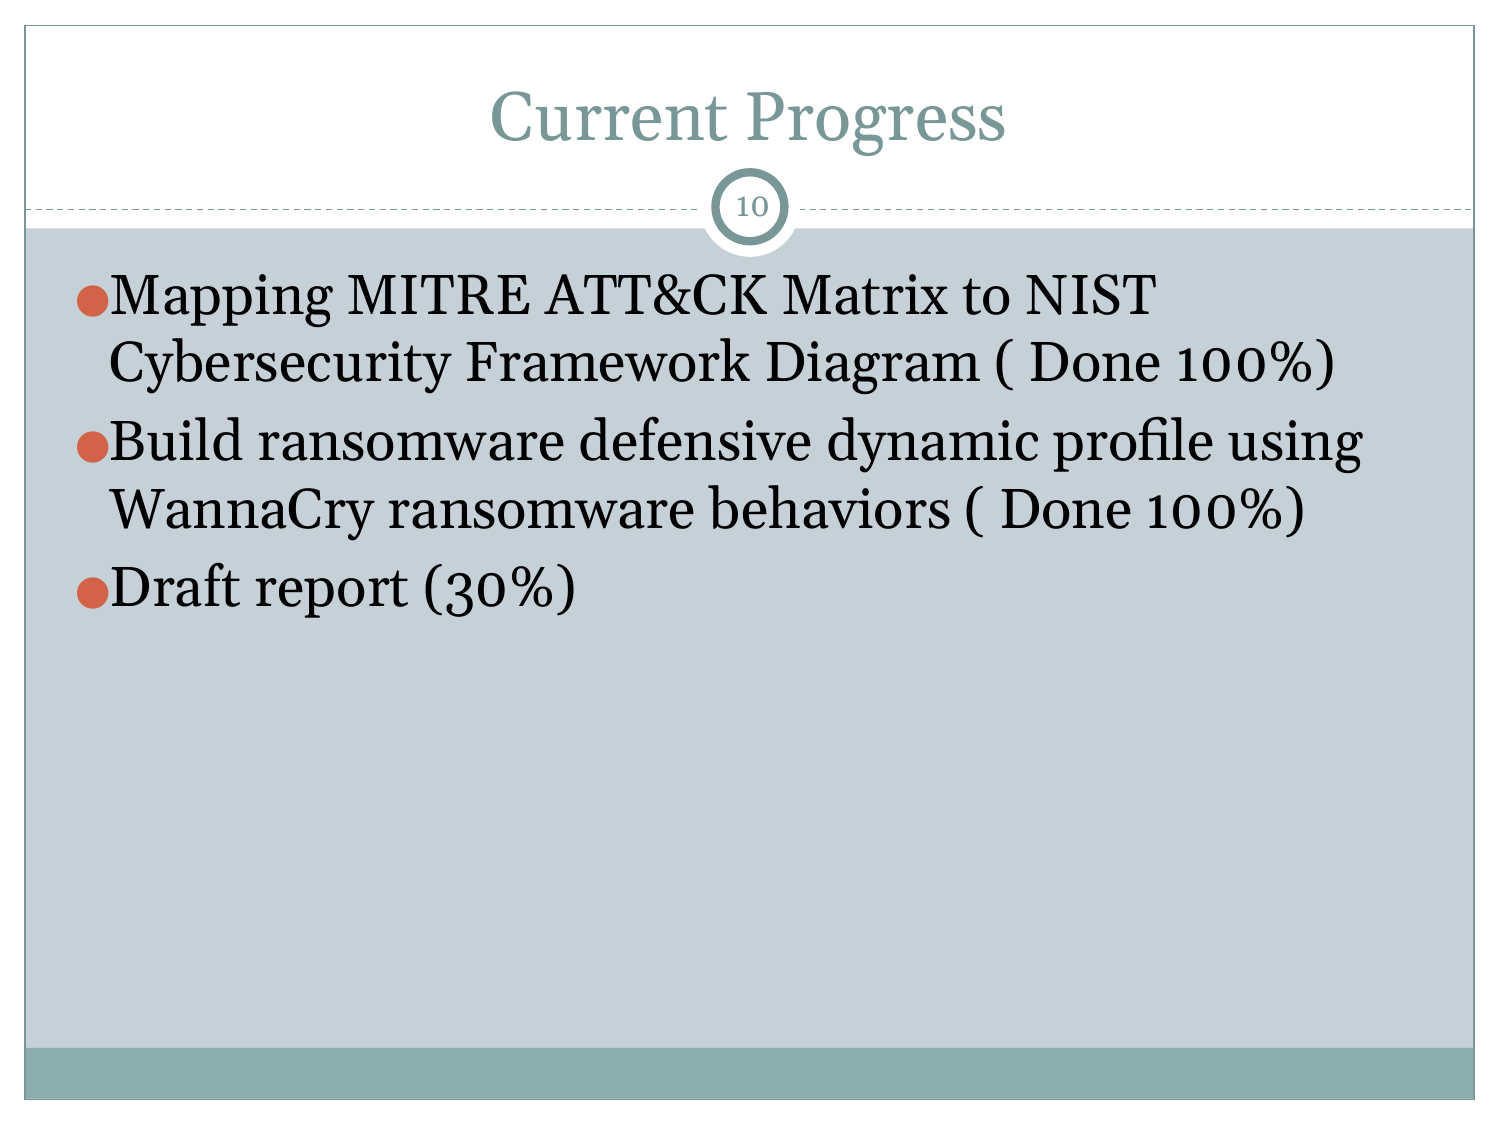

# Current Progress
10
Mapping MITRE ATT&CK Matrix to NIST Cybersecurity Framework Diagram ( Done 100%)
Build ransomware defensive dynamic profile using WannaCry ransomware behaviors ( Done 100%)
Draft report (30%)